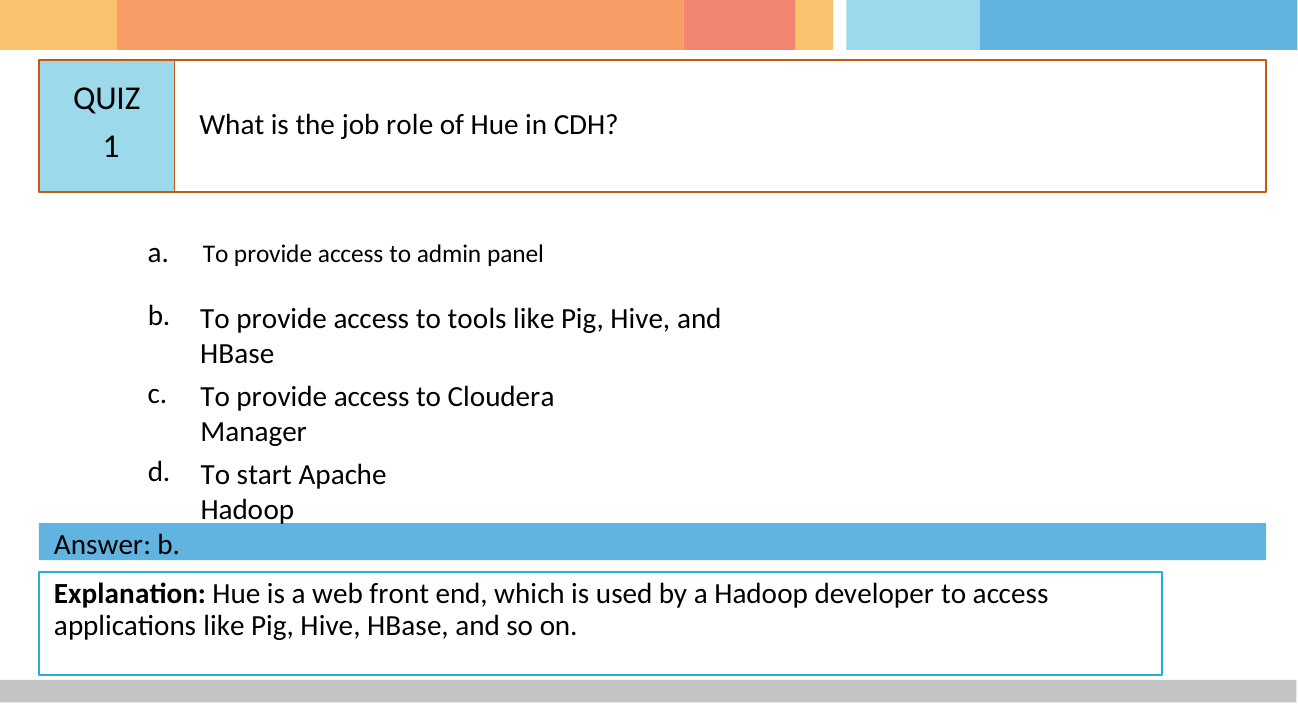

# QUIZ 1
What is the job role of Hue in CDH?
a.	To provide access to admin panel

b.
To provide access to tools like Pig, Hive, and HBase
c.
To provide access to Cloudera Manager
d.
To start Apache Hadoop
Answer: b.

Explanation: Hue is a web front end, which is used by a Hadoop developer to access applications like Pig, Hive, HBase, and so on.